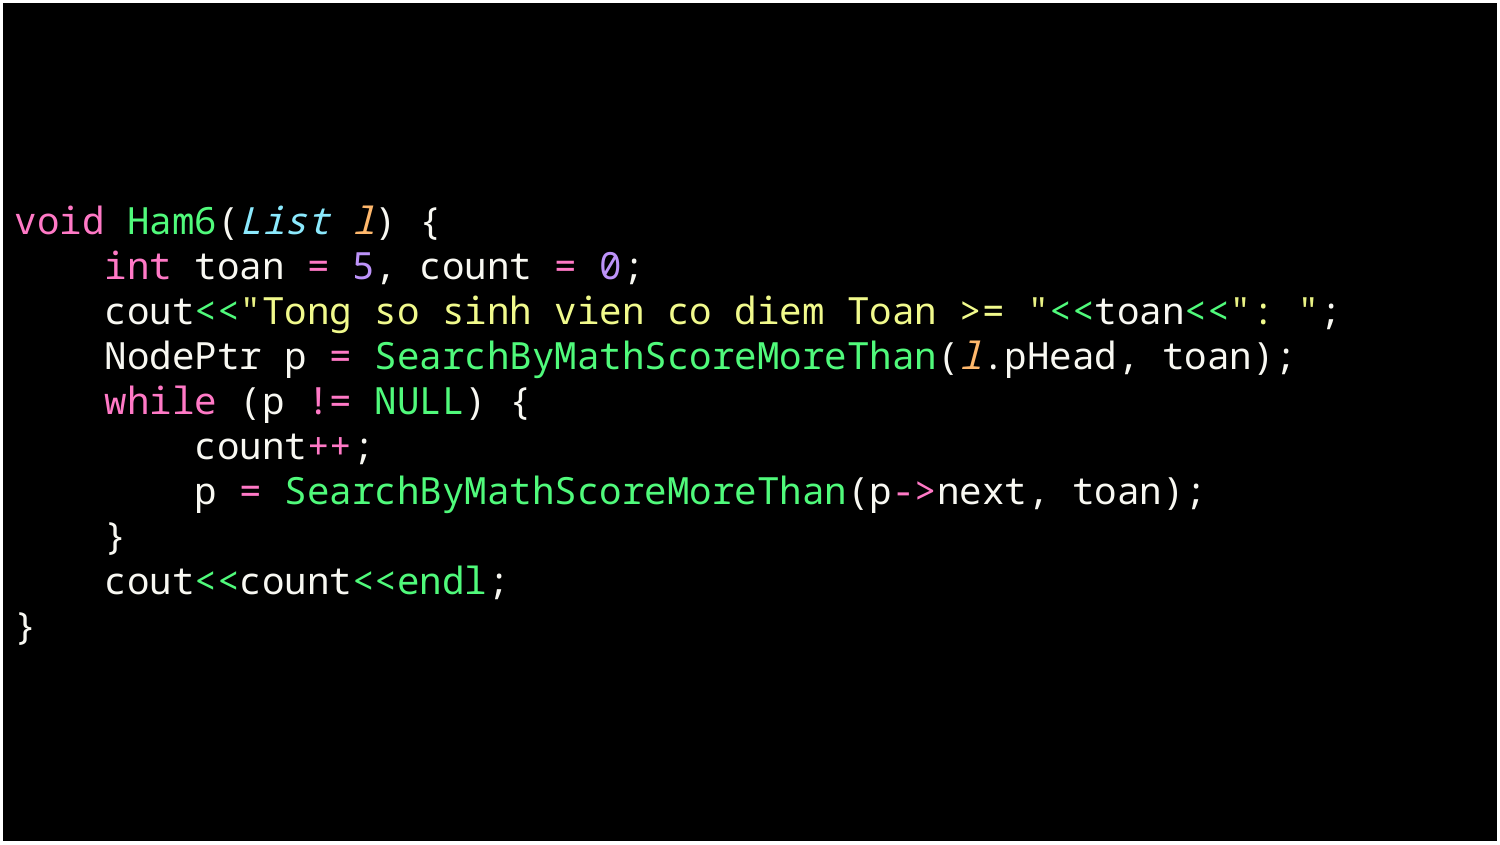

void Ham6(List l) {
    int toan = 5, count = 0;
    cout<<"Tong so sinh vien co diem Toan >= "<<toan<<": ";
    NodePtr p = SearchByMathScoreMoreThan(l.pHead, toan);
    while (p != NULL) {
        count++;
        p = SearchByMathScoreMoreThan(p->next, toan);
    }
    cout<<count<<endl;
}